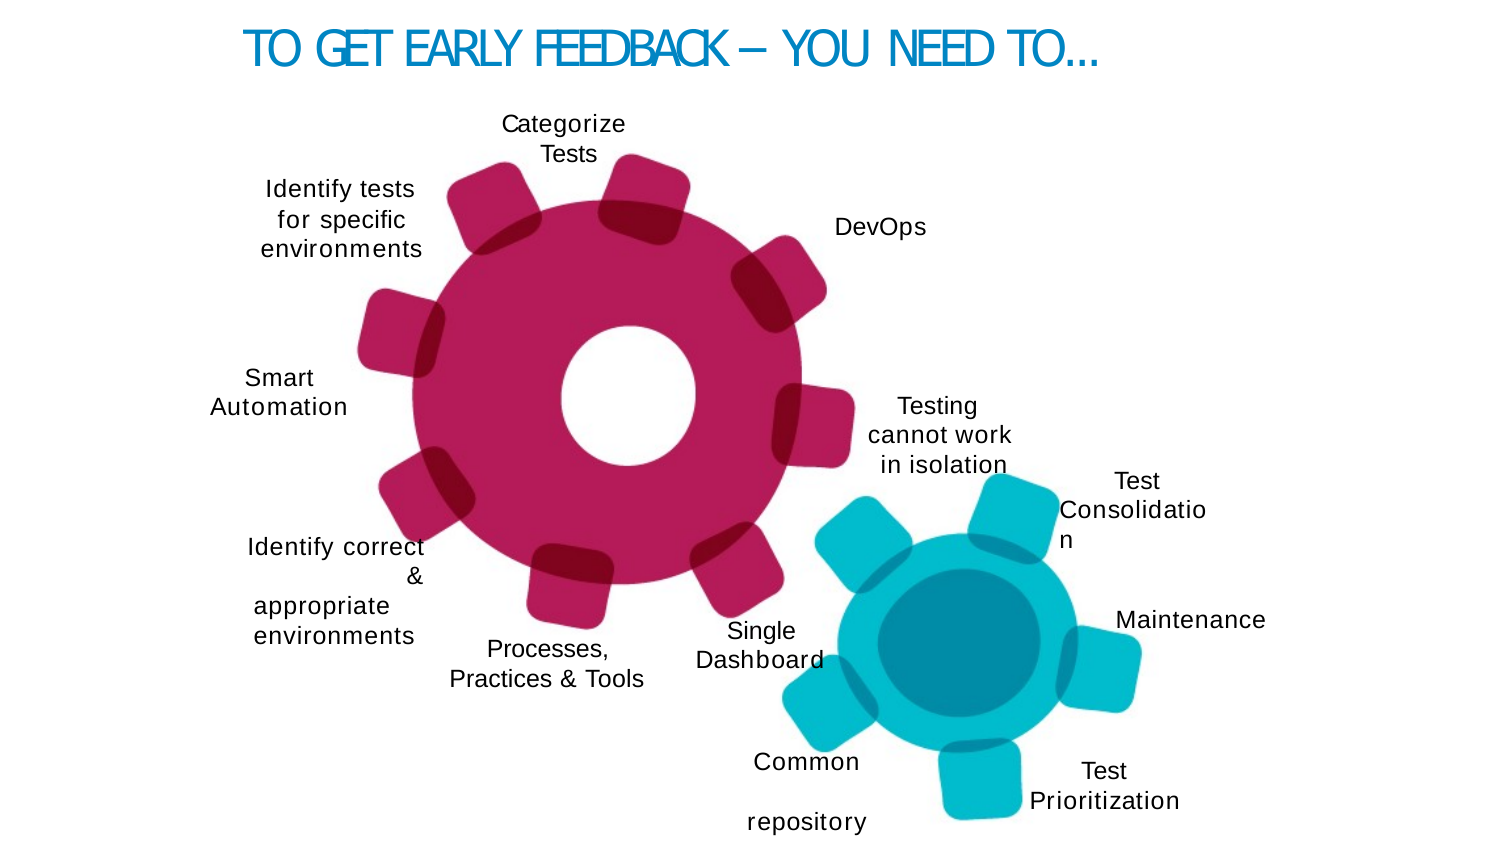

# TO GET EARLY FEEDBACK – YOU NEED TO...
Categorize  Tests
Identify tests

for speciﬁc  environments
DevOps
Smart  Automation
Testing  cannot work  in isolation
Test  Consolidation
Identify correct  & appropriate  environments
Maintenance
Single  Dashboard
Processes,  Practices & Tools
Common  repository
Test  Prioritization